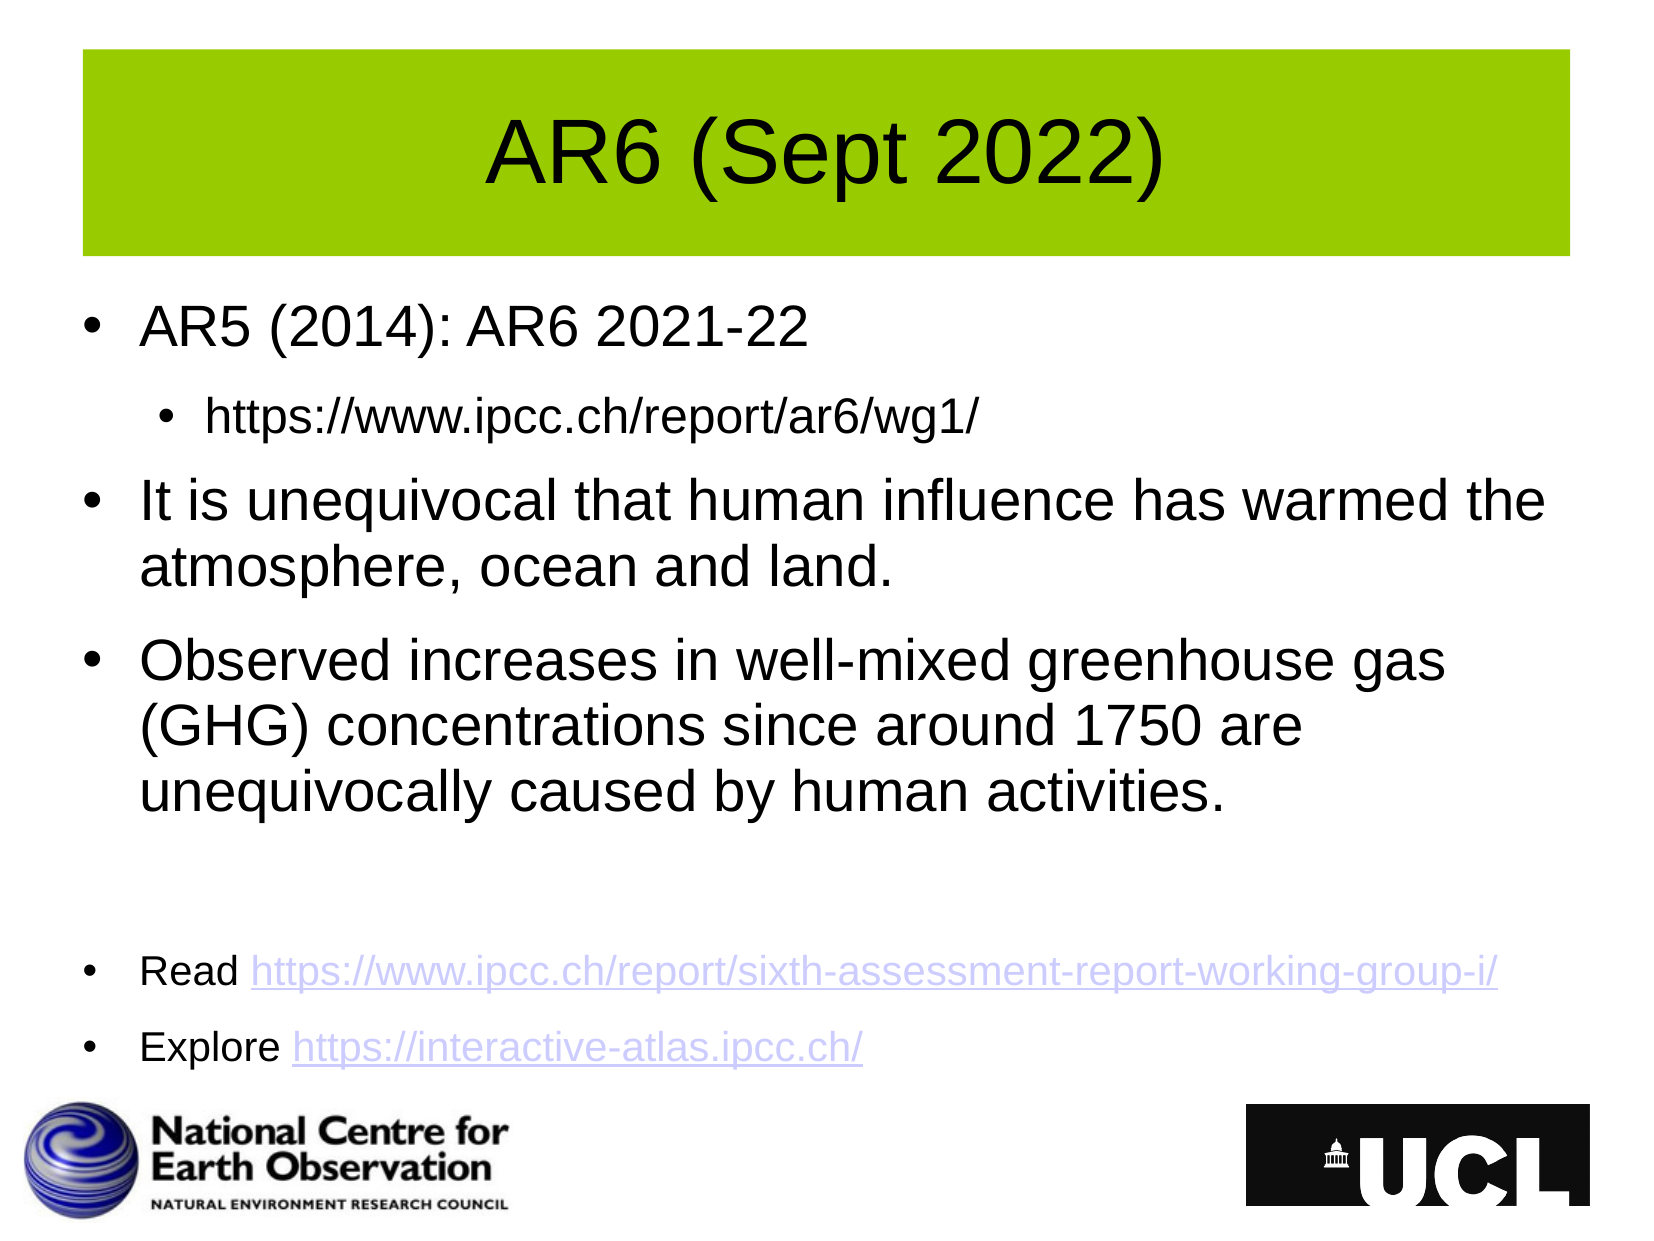

# AR6 (Sept 2022)
AR5 (2014): AR6 2021-22
https://www.ipcc.ch/report/ar6/wg1/
It is unequivocal that human influence has warmed the atmosphere, ocean and land.
Observed increases in well-mixed greenhouse gas (GHG) concentrations since around 1750 are unequivocally caused by human activities.

Read https://www.ipcc.ch/report/sixth-assessment-report-working-group-i/
Explore https://interactive-atlas.ipcc.ch/